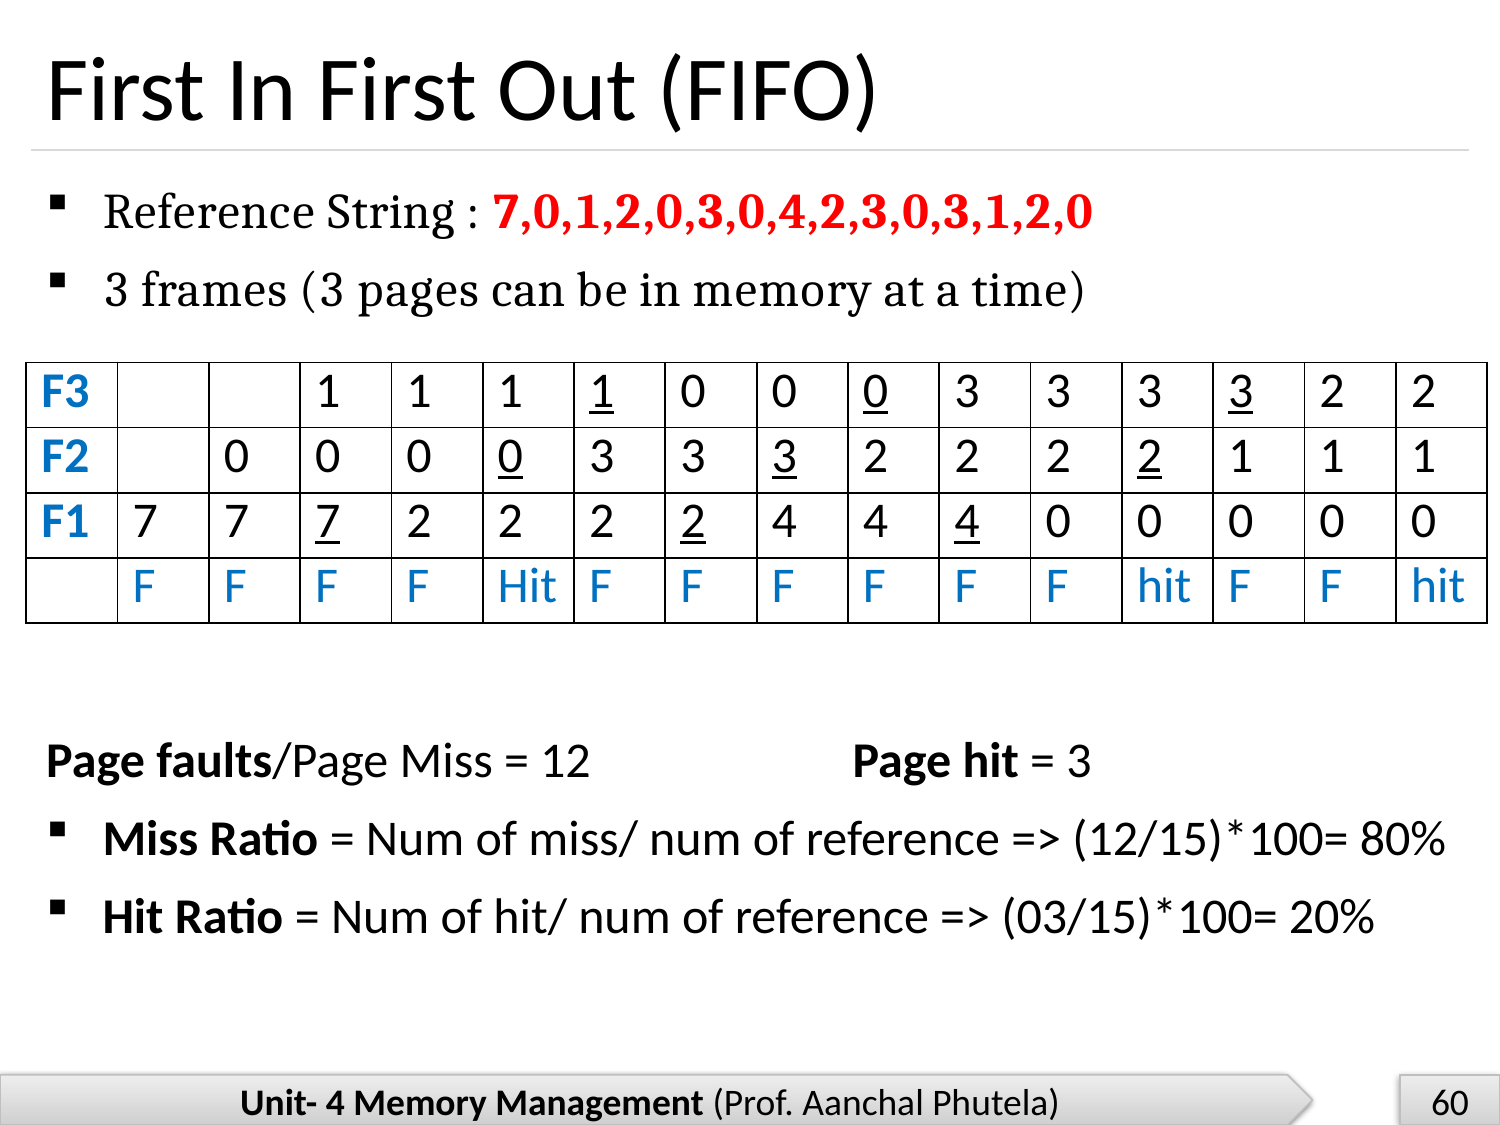

# First In First Out (FIFO)
Reference String : 7,0,1,2,0,3,0,4,2,3,0,3,1,2,0
3 frames (3 pages can be in memory at a time)

Page faults/Page Miss = 12		Page hit = 3
Miss Ratio = Num of miss/ num of reference => (12/15)*100= 80%
Hit Ratio = Num of hit/ num of reference => (03/15)*100= 20%

| F3 |  |  | 1 | 1 | 1 | 1 | 0 | 0 | 0 | 3 | 3 | 3 | 3 | 2 | 2 |
| --- | --- | --- | --- | --- | --- | --- | --- | --- | --- | --- | --- | --- | --- | --- | --- |
| F2 |  | 0 | 0 | 0 | 0 | 3 | 3 | 3 | 2 | 2 | 2 | 2 | 1 | 1 | 1 |
| F1 | 7 | 7 | 7 | 2 | 2 | 2 | 2 | 4 | 4 | 4 | 0 | 0 | 0 | 0 | 0 |
|  | F | F | F | F | Hit | F | F | F | F | F | F | hit | F | F | hit |